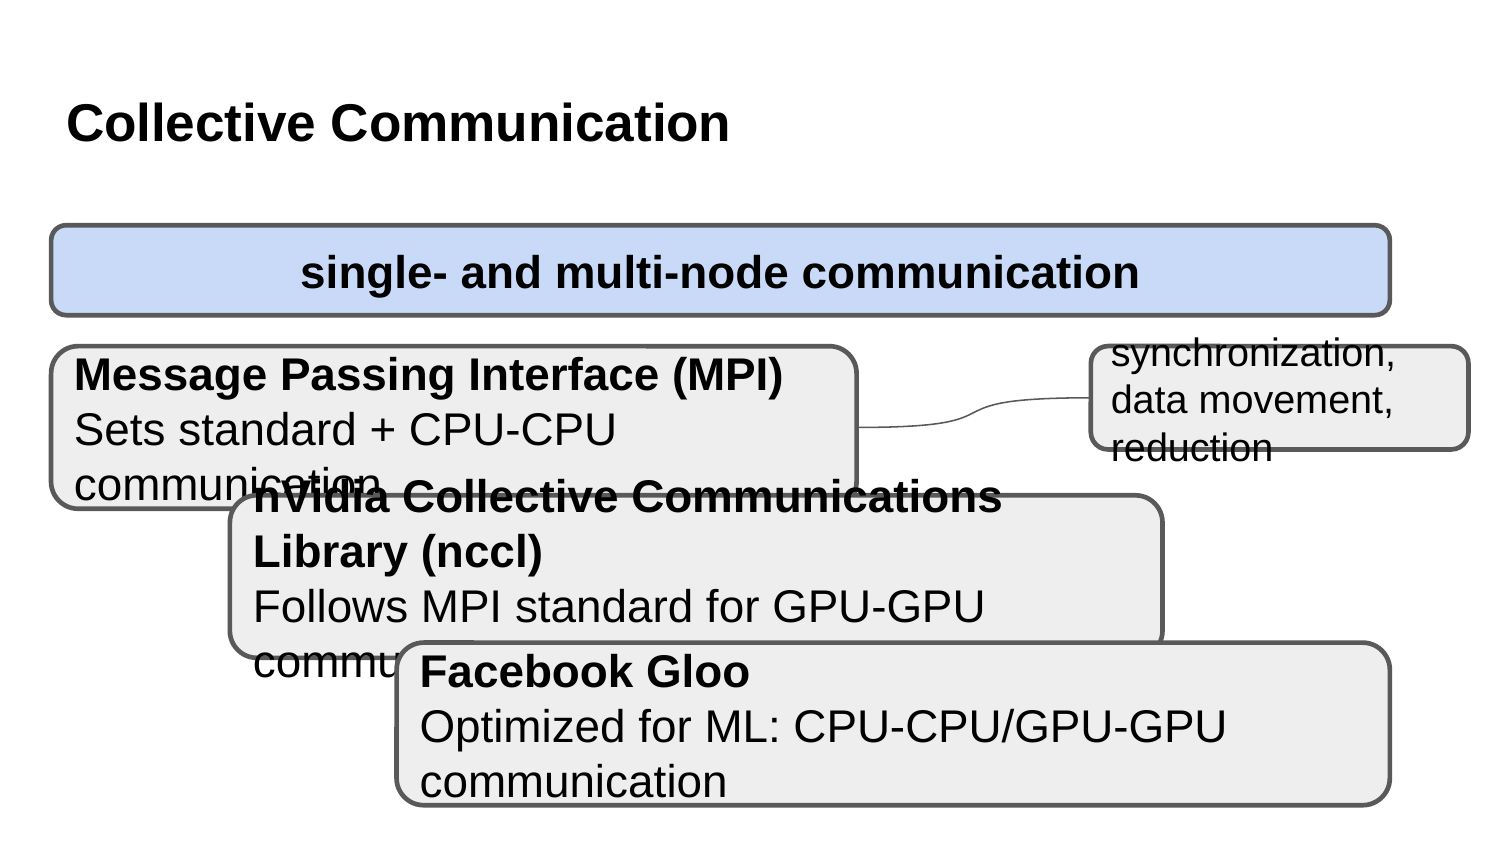

# Collective Communication
single- and multi-node communication

Message Passing Interface (MPI)
Sets standard + CPU-CPU communication

synchronization, data movement, reduction

nVidia Collective Communications Library (nccl)
Follows MPI standard for GPU-GPU communication

Facebook Gloo
Optimized for ML: CPU-CPU/GPU-GPU communication